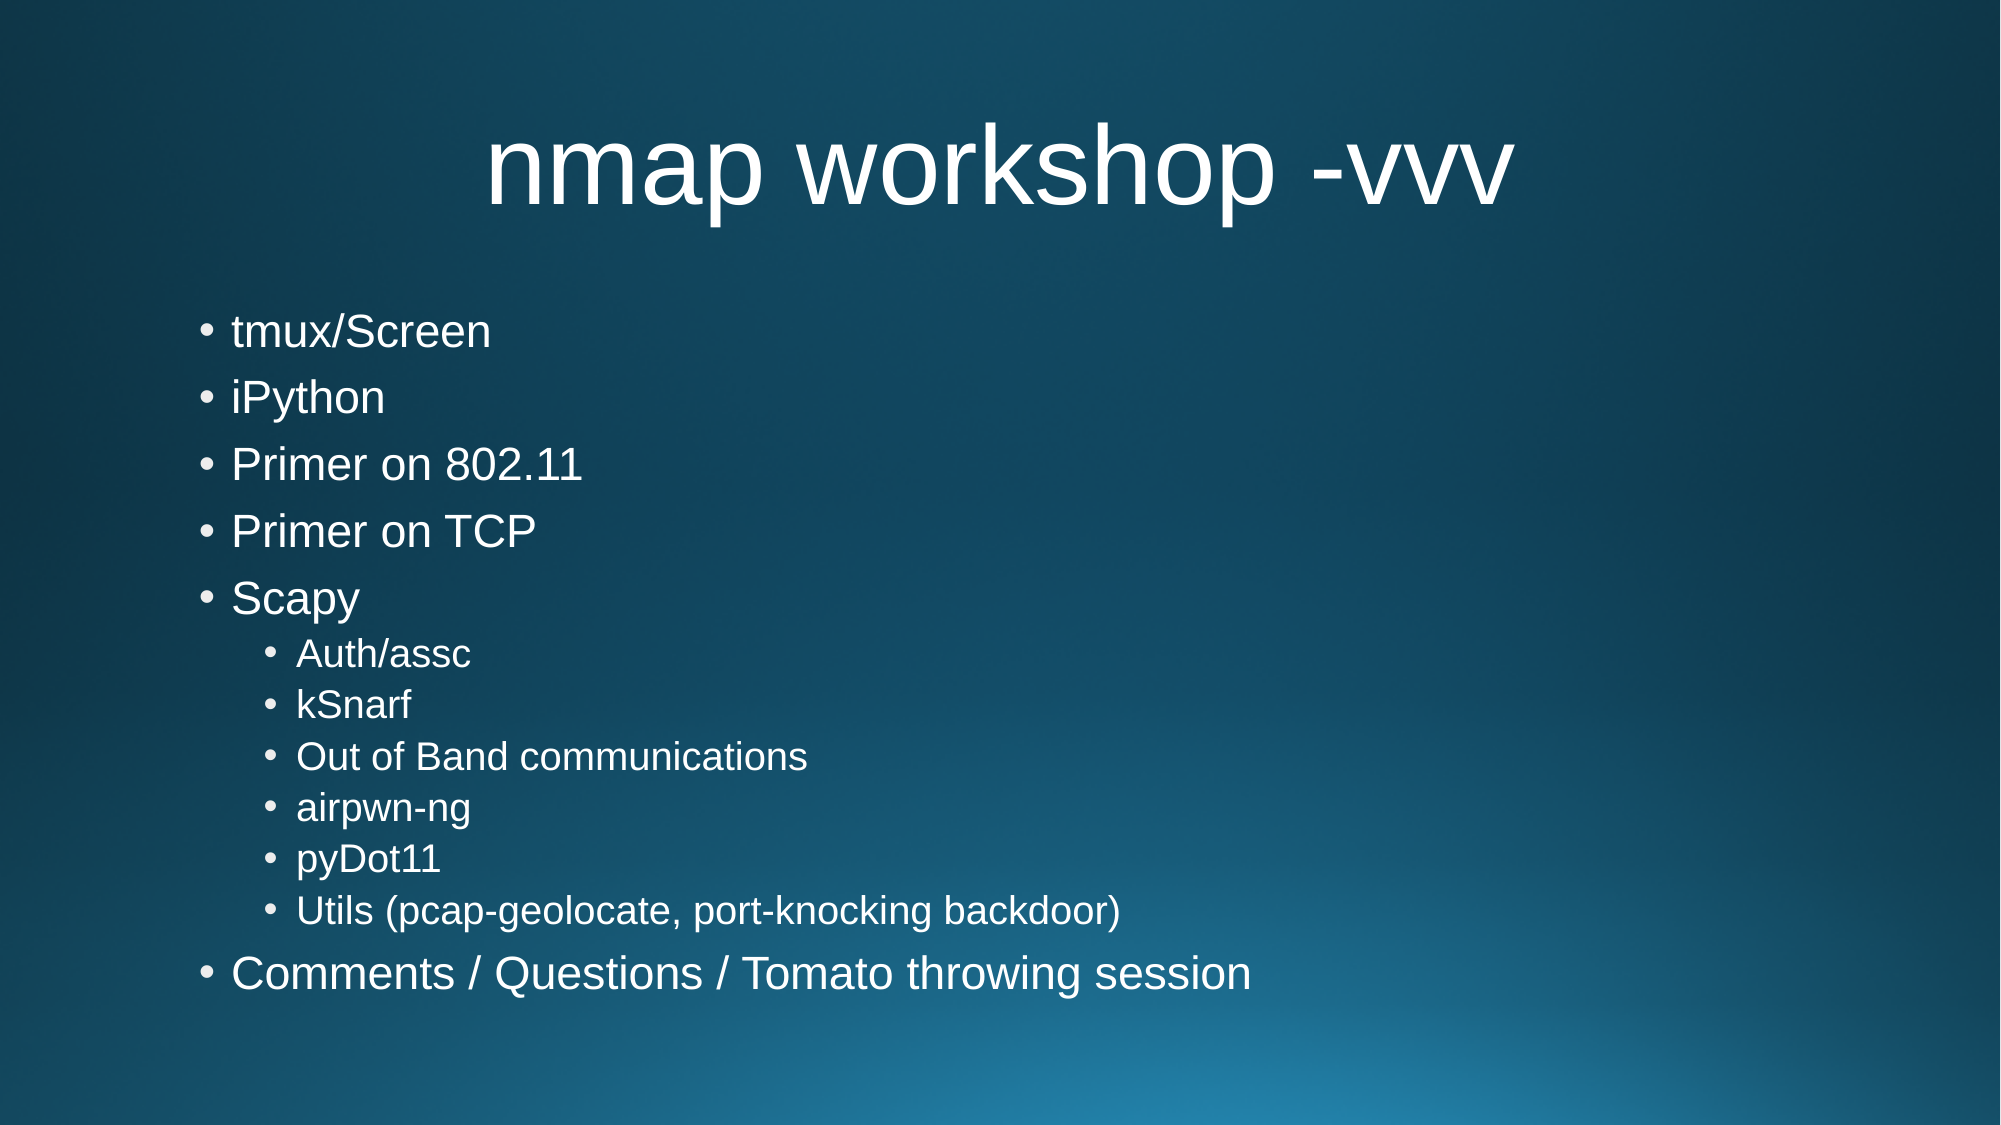

# nmap workshop -vvv
tmux/Screen
iPython
Primer on 802.11
Primer on TCP
Scapy
Auth/assc
kSnarf
Out of Band communications
airpwn-ng
pyDot11
Utils (pcap-geolocate, port-knocking backdoor)
Comments / Questions / Tomato throwing session